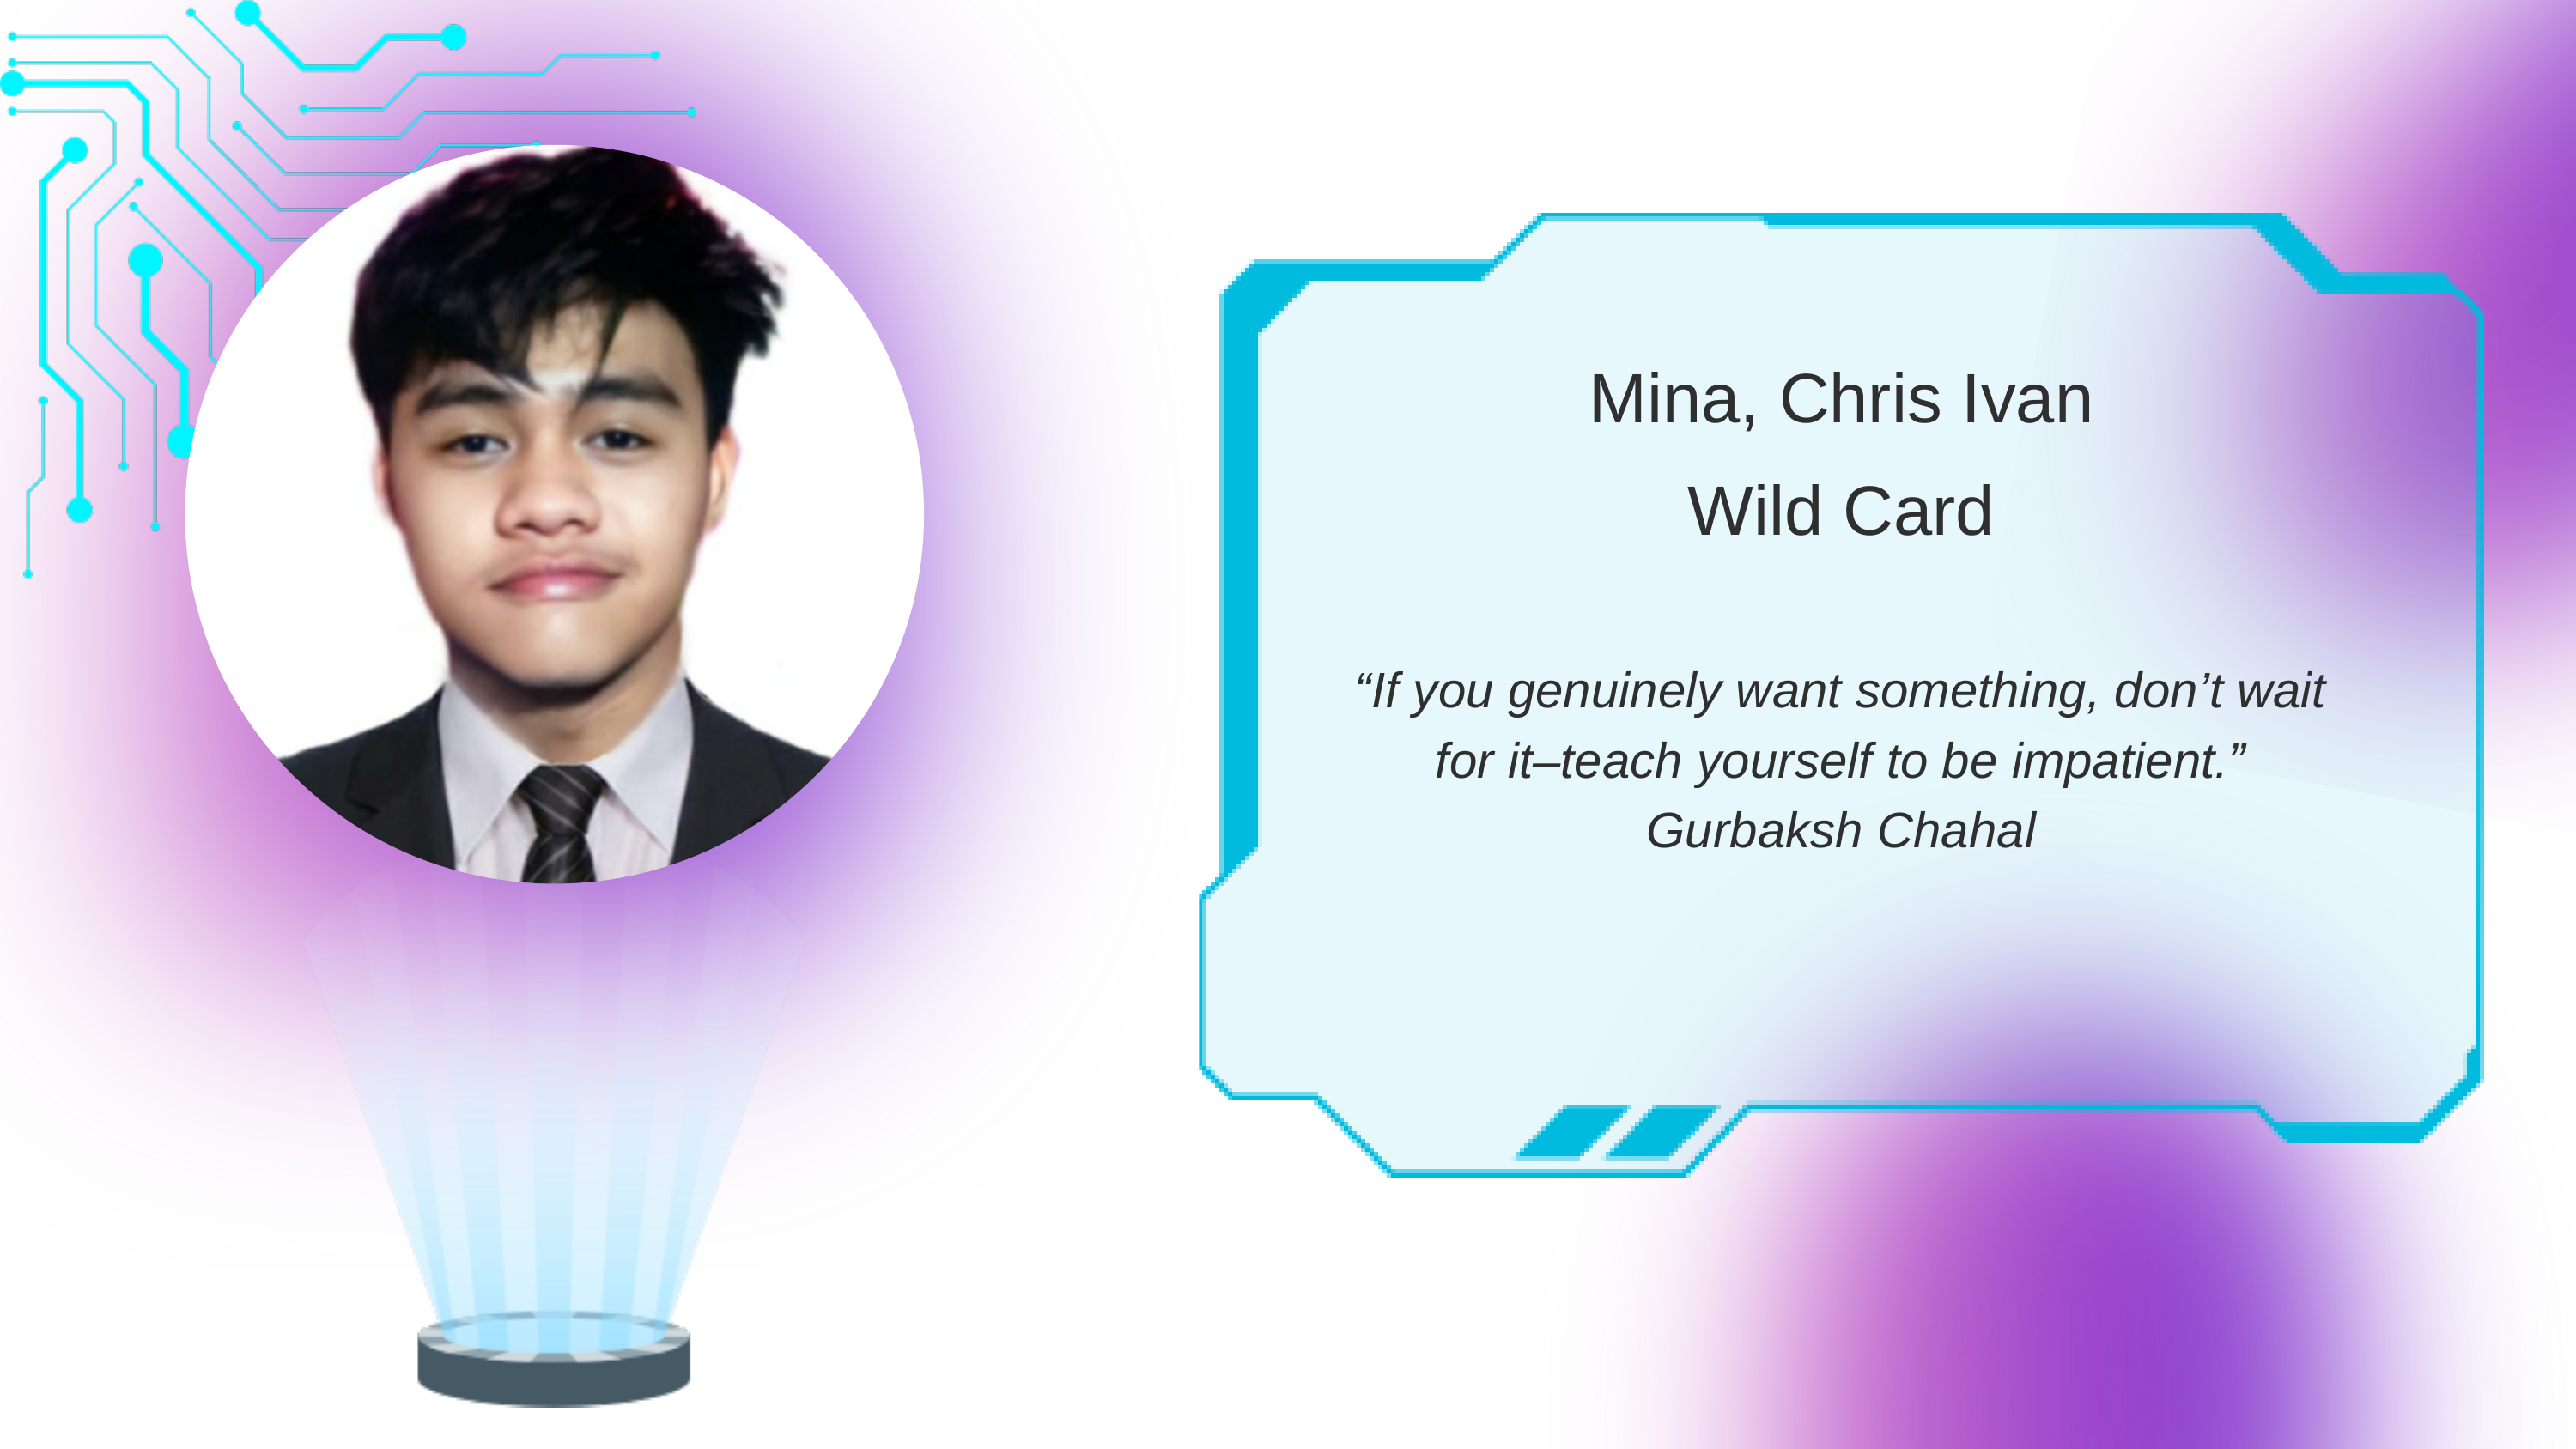

Mina, Chris Ivan
Wild Card
“If you genuinely want something, don’t wait for it–teach yourself to be impatient.” Gurbaksh Chahal